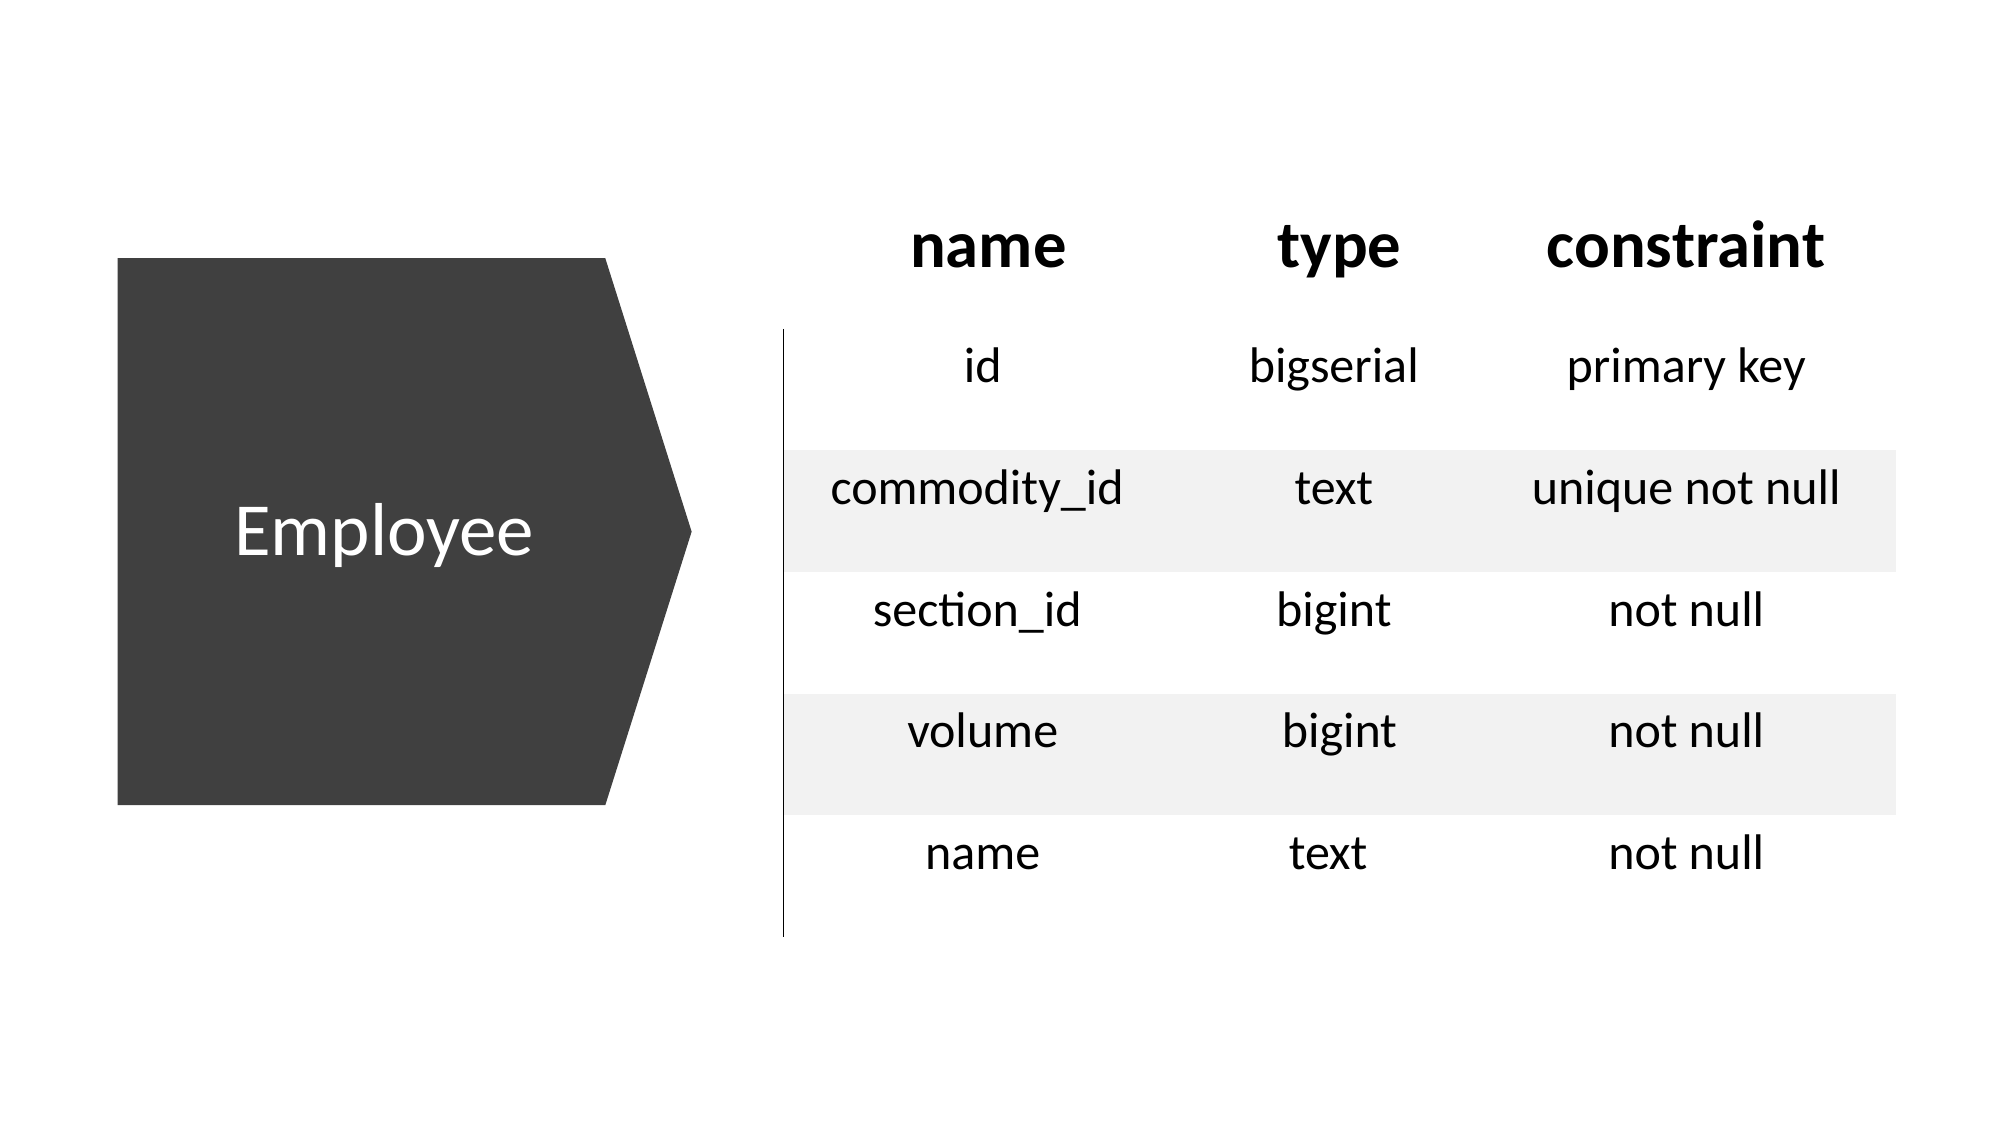

| name | type | constraint |
| --- | --- | --- |
| id | bigserial | primary key |
| commodity\_id | text | unique not null |
| section\_id | bigint | not null |
| volume | bigint | not null |
| name | text | not null |

# Employee